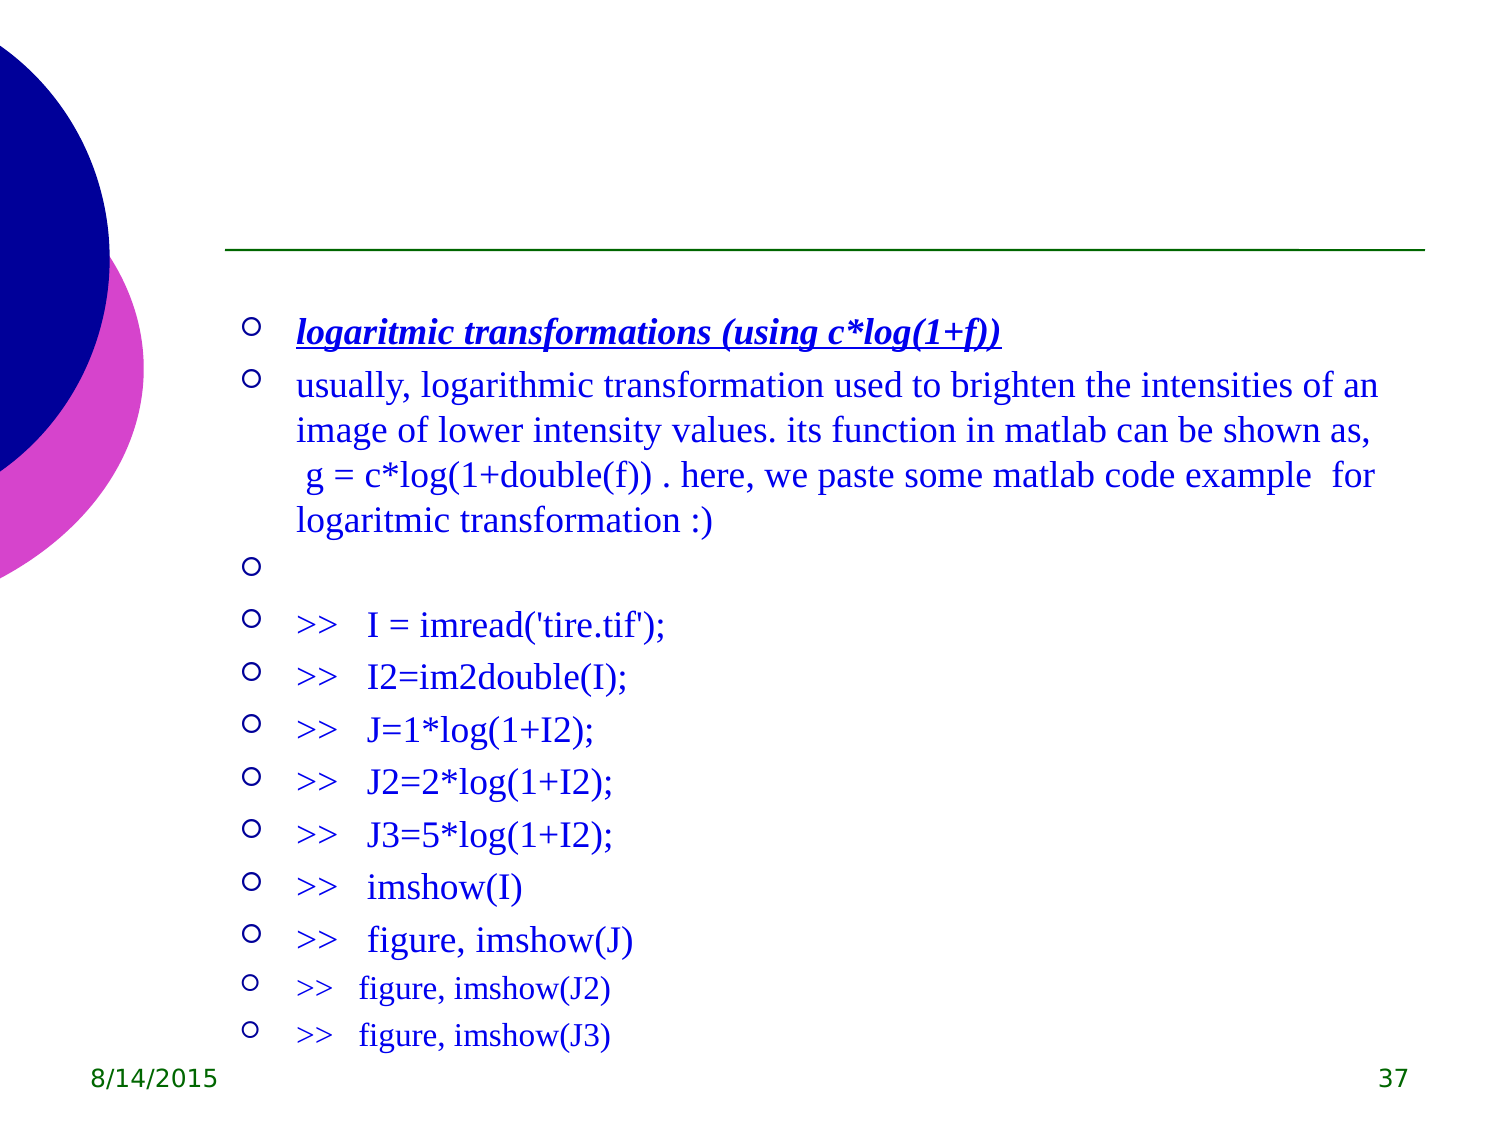

#
logaritmic transformations (using c*log(1+f))
usually, logarithmic transformation used to brighten the intensities of an image of lower intensity values. its function in matlab can be shown as,    g = c*log(1+double(f)) . here, we paste some matlab code example  for logaritmic transformation :)

>>   I = imread('tire.tif');
>>   I2=im2double(I);
>>   J=1*log(1+I2);
>>   J2=2*log(1+I2);
>>   J3=5*log(1+I2);
>>   imshow(I)
>>   figure, imshow(J)
>>   figure, imshow(J2)
>>   figure, imshow(J3)

8/14/2015
37